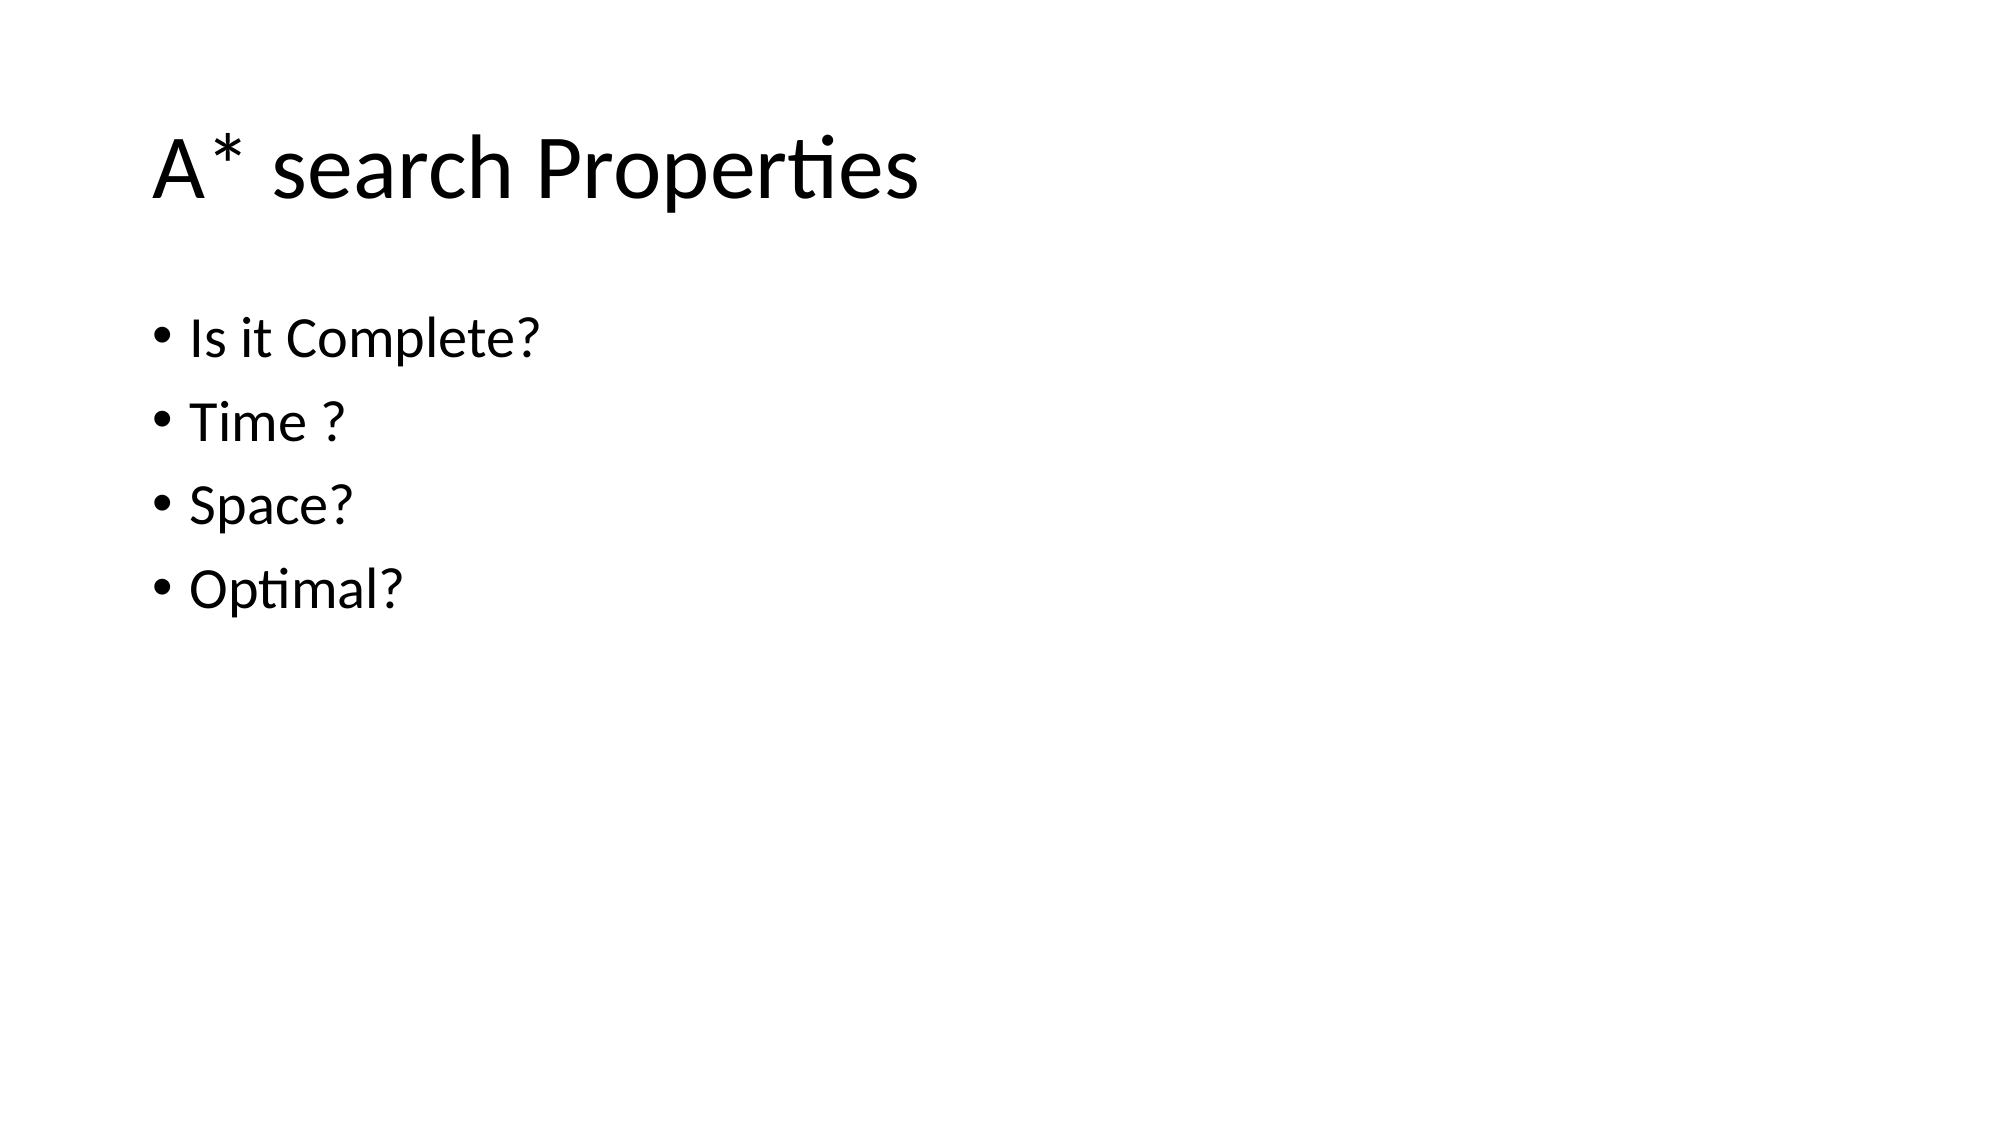

# A* search Properties
Is it Complete?
Time ?
Space?
Optimal?